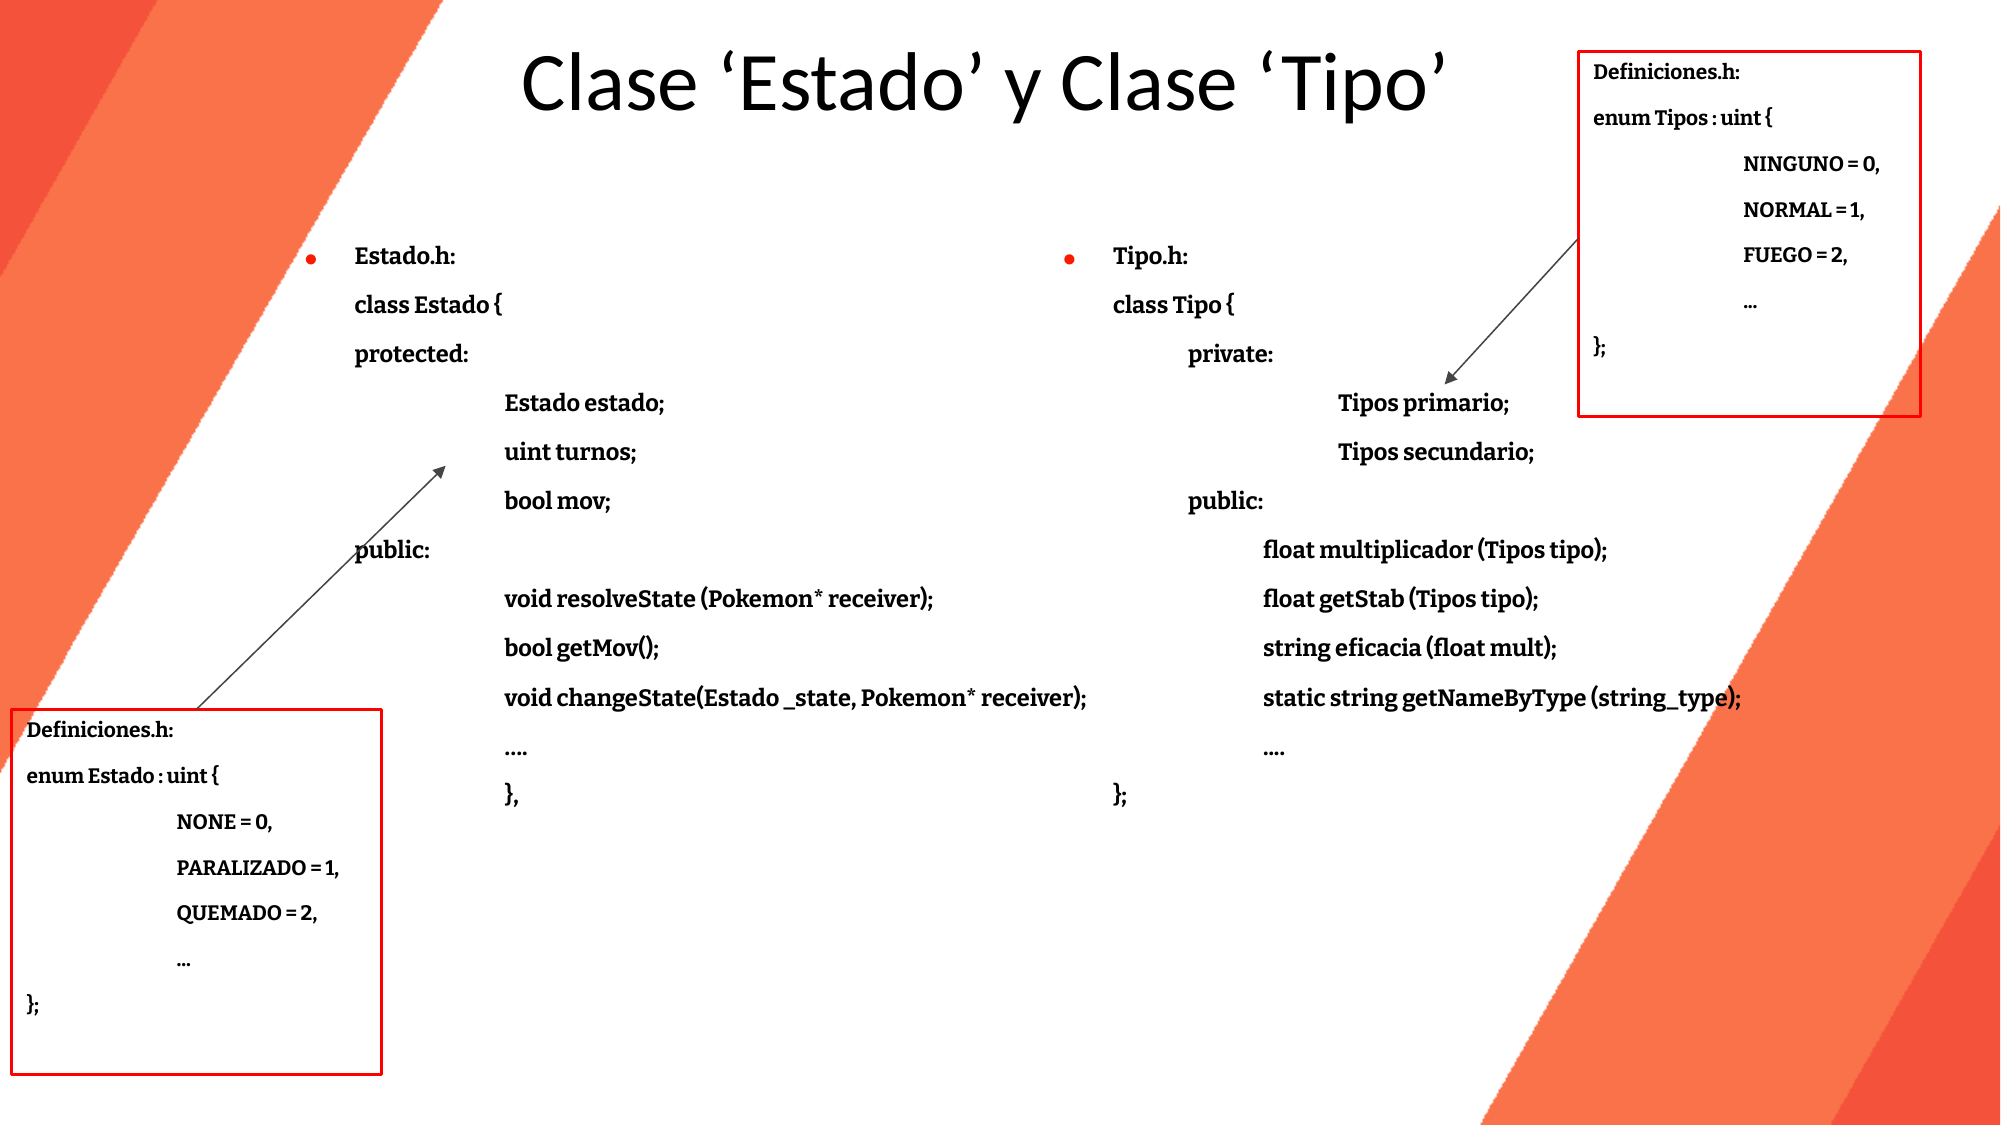

Clase ‘Estado’ y Clase ‘Tipo’
Definiciones.h:
enum Tipos : uint {
	NINGUNO = 0,
	NORMAL = 1,
	FUEGO = 2,
	...
};
Estado.h:
class Estado {
protected:
	Estado estado;
	uint turnos;
	bool mov;
public:
	void resolveState (Pokemon* receiver);
	bool getMov();
	void changeState(Estado _state, Pokemon* receiver);
	….
	},

Tipo.h:
class Tipo {
	private:
		Tipos primario;
		Tipos secundario;
	public:
	float multiplicador (Tipos tipo);
	float getStab (Tipos tipo);
	string eficacia (float mult);
	static string getNameByType (string_type);
	....
};

Definiciones.h:
enum Estado : uint {
	NONE = 0,
	PARALIZADO = 1,
	QUEMADO = 2,
	...
};